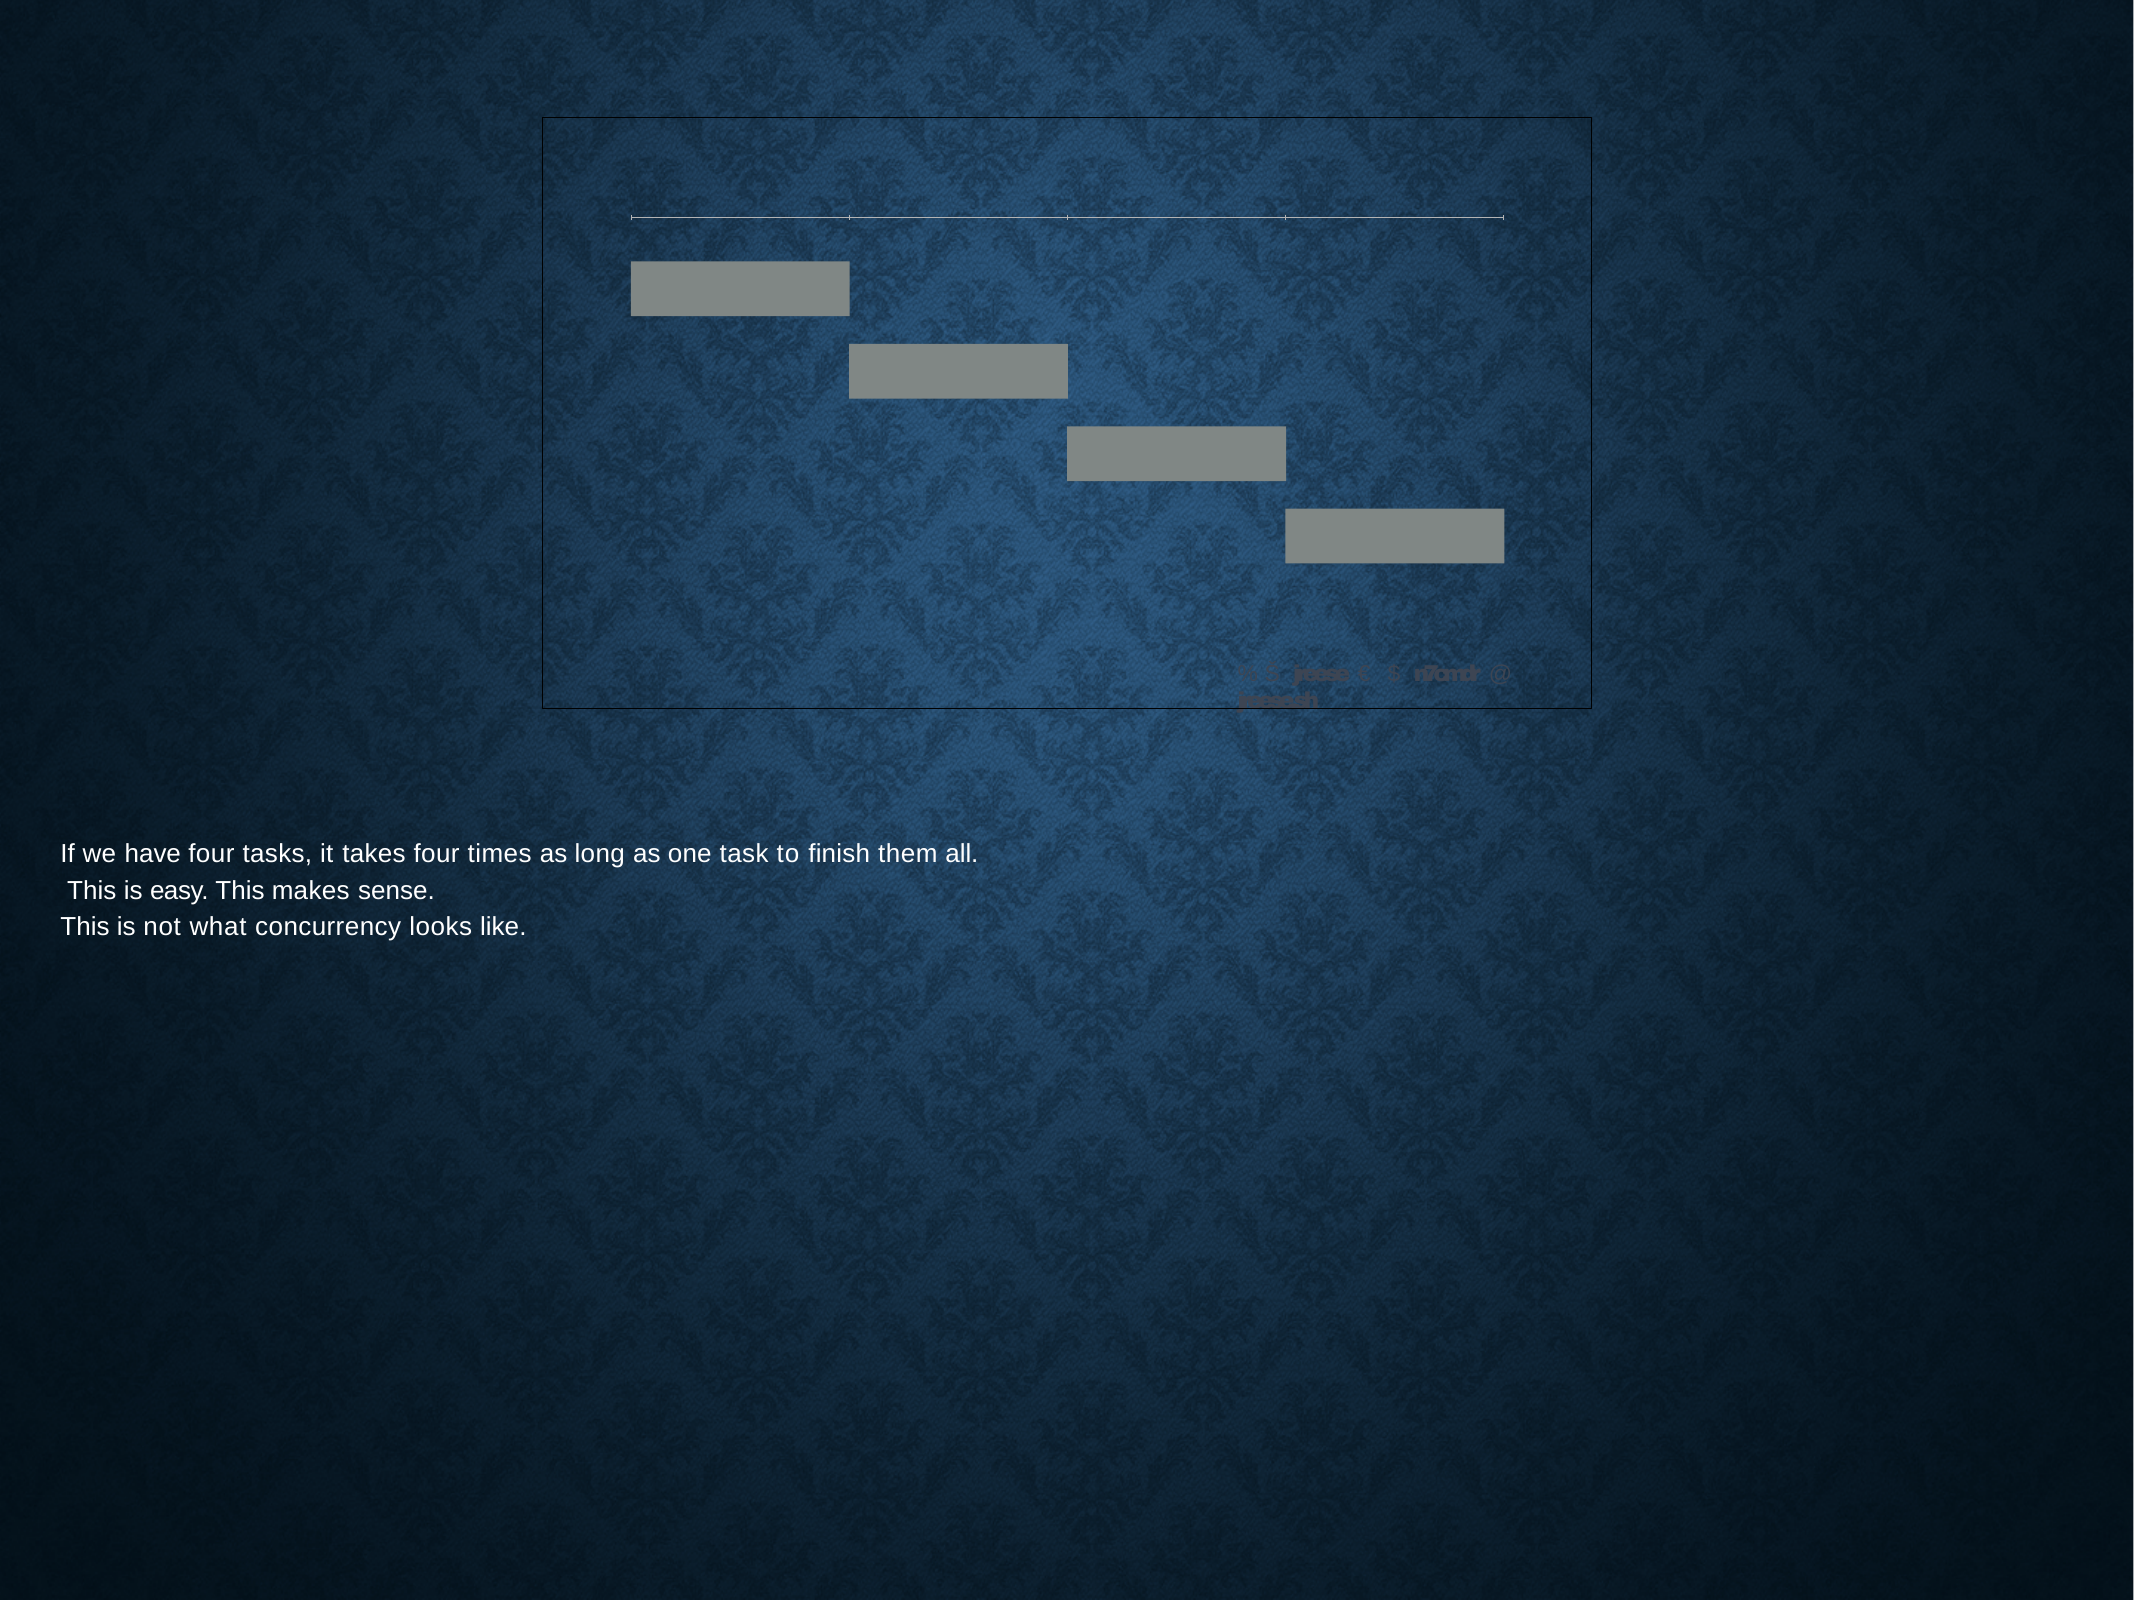

% Š jreese € $ n7cmdr @ jreese.sh
If we have four tasks, it takes four times as long as one task to finish them all.  This is easy. This makes sense.
This is not what concurrency looks like.